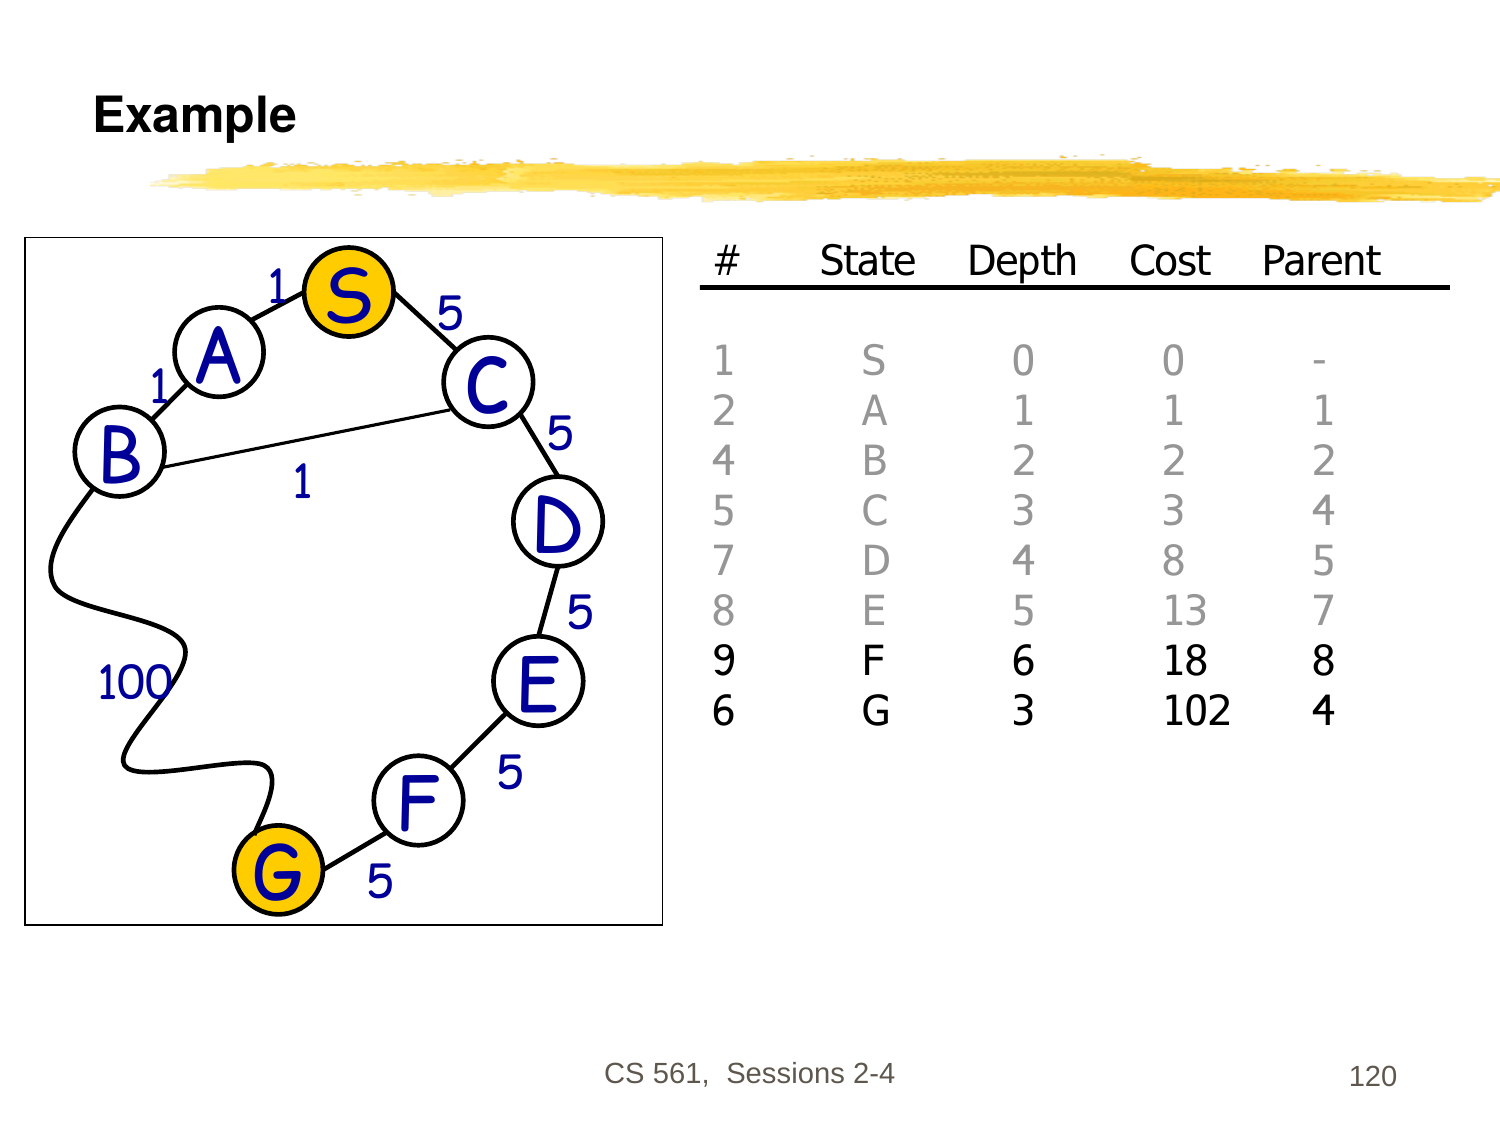

# Example
#      State    Depth    Cost    Parent

1	S	0	0	-
2	A	1	1	1
4	B	2	2	2
5	C	3	3	4
7	D	4	8	5
8	E	5	13	7
9	F	6	18	8
6	G	3	102	4

S
1
5
A
C
1
5
B

1
D

5
E
100
5
F
G
5

CS 561,  Sessions 2-4
120